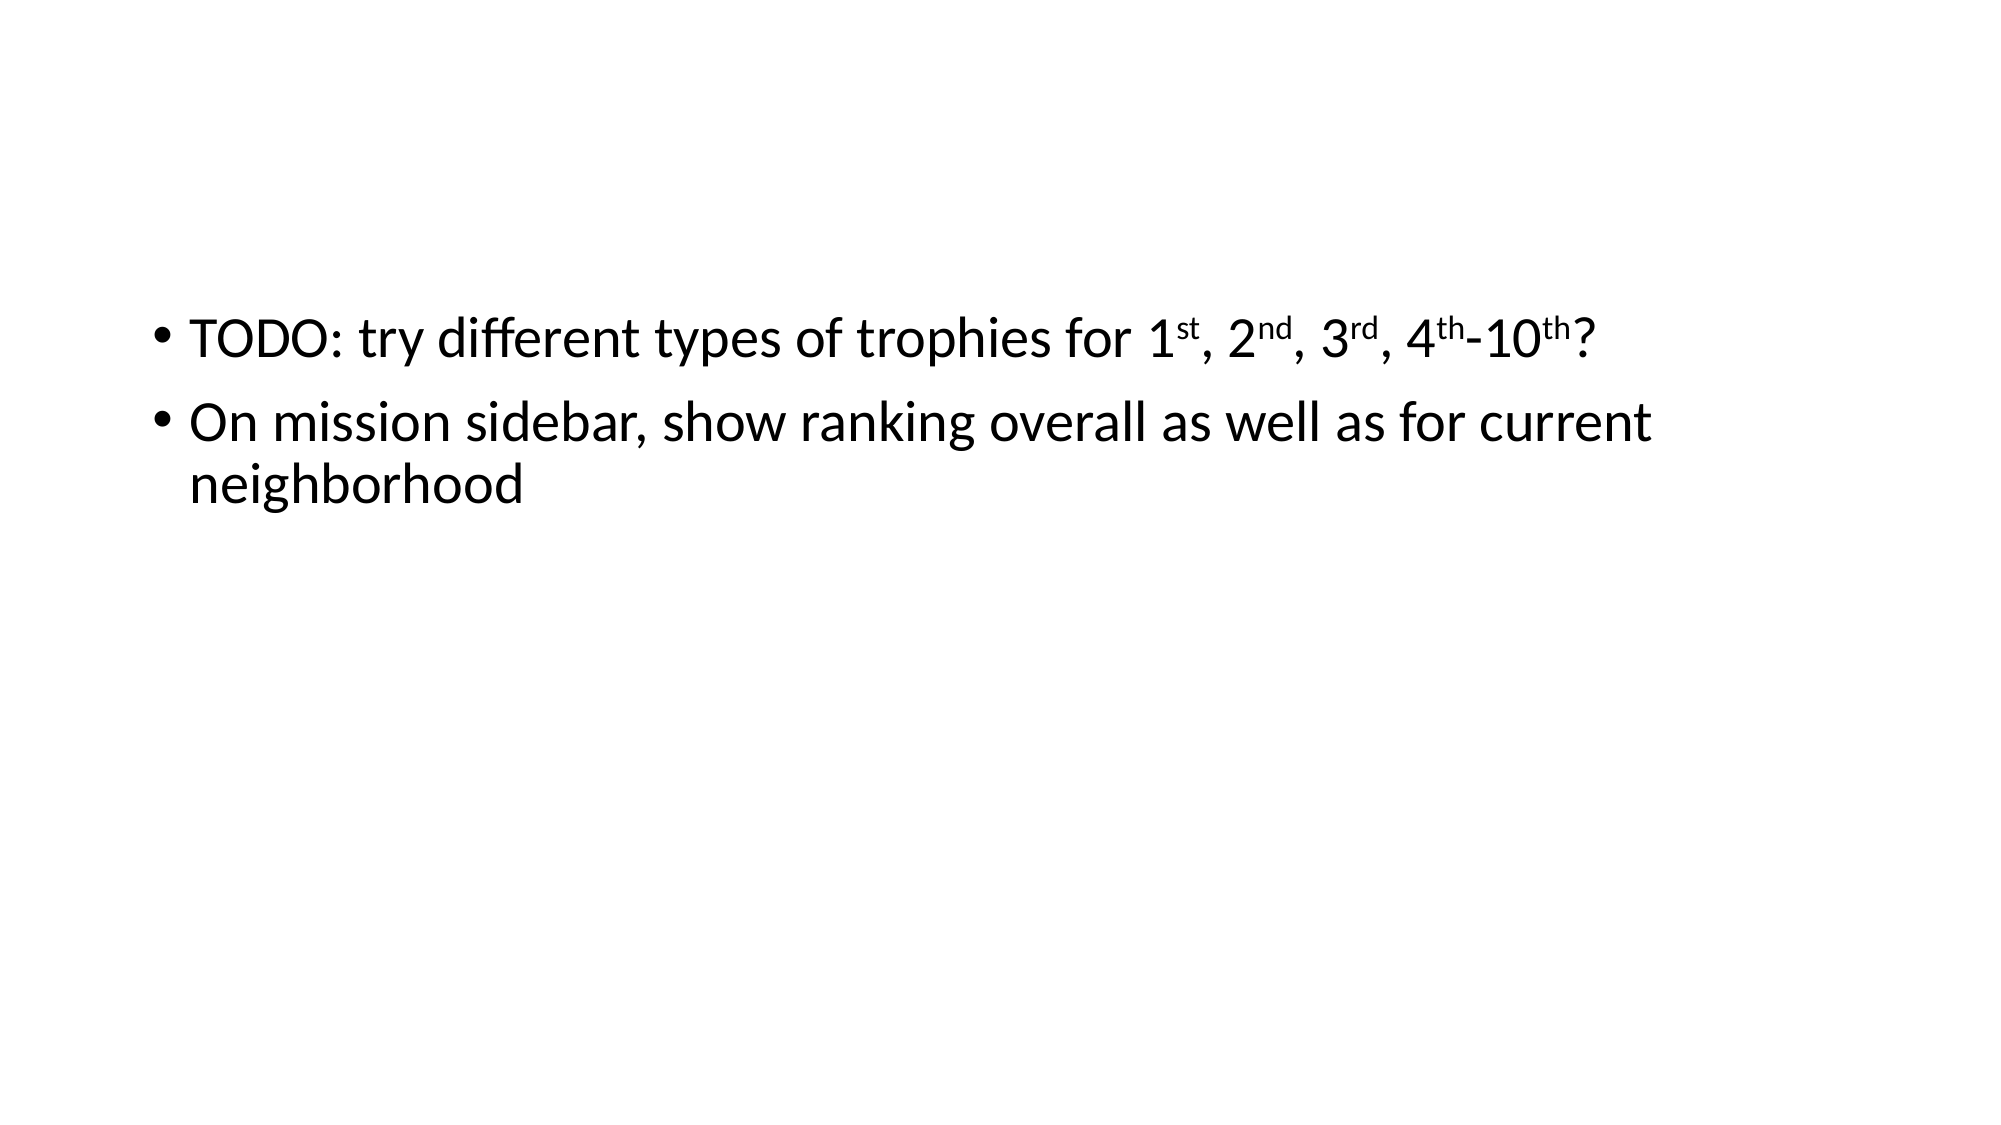

#
TODO: try different types of trophies for 1st, 2nd, 3rd, 4th-10th?
On mission sidebar, show ranking overall as well as for current neighborhood